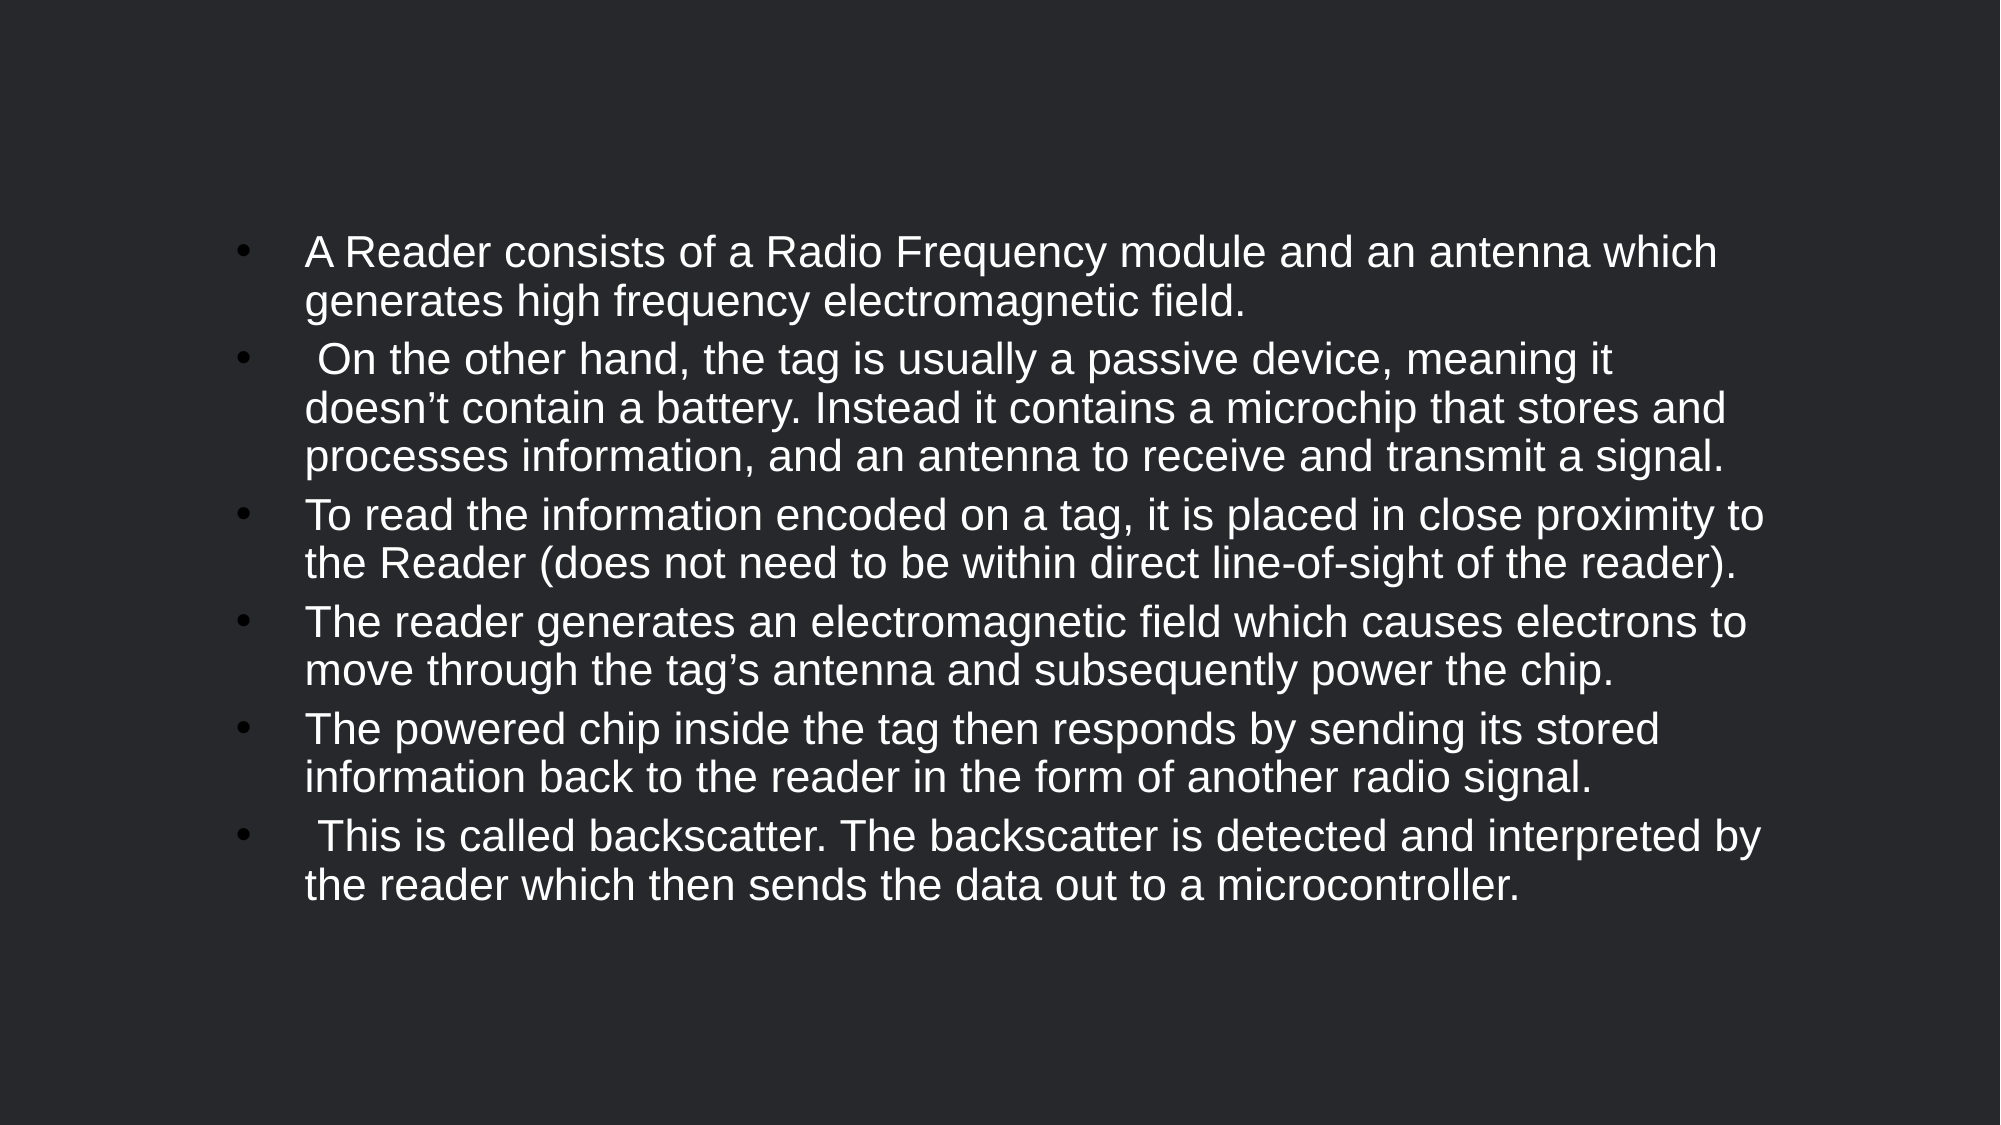

A Reader consists of a Radio Frequency module and an antenna which generates high frequency electromagnetic field.
 On the other hand, the tag is usually a passive device, meaning it doesn’t contain a battery. Instead it contains a microchip that stores and processes information, and an antenna to receive and transmit a signal.
To read the information encoded on a tag, it is placed in close proximity to the Reader (does not need to be within direct line-of-sight of the reader).
The reader generates an electromagnetic field which causes electrons to move through the tag’s antenna and subsequently power the chip.
The powered chip inside the tag then responds by sending its stored information back to the reader in the form of another radio signal.
 This is called backscatter. The backscatter is detected and interpreted by the reader which then sends the data out to a microcontroller.